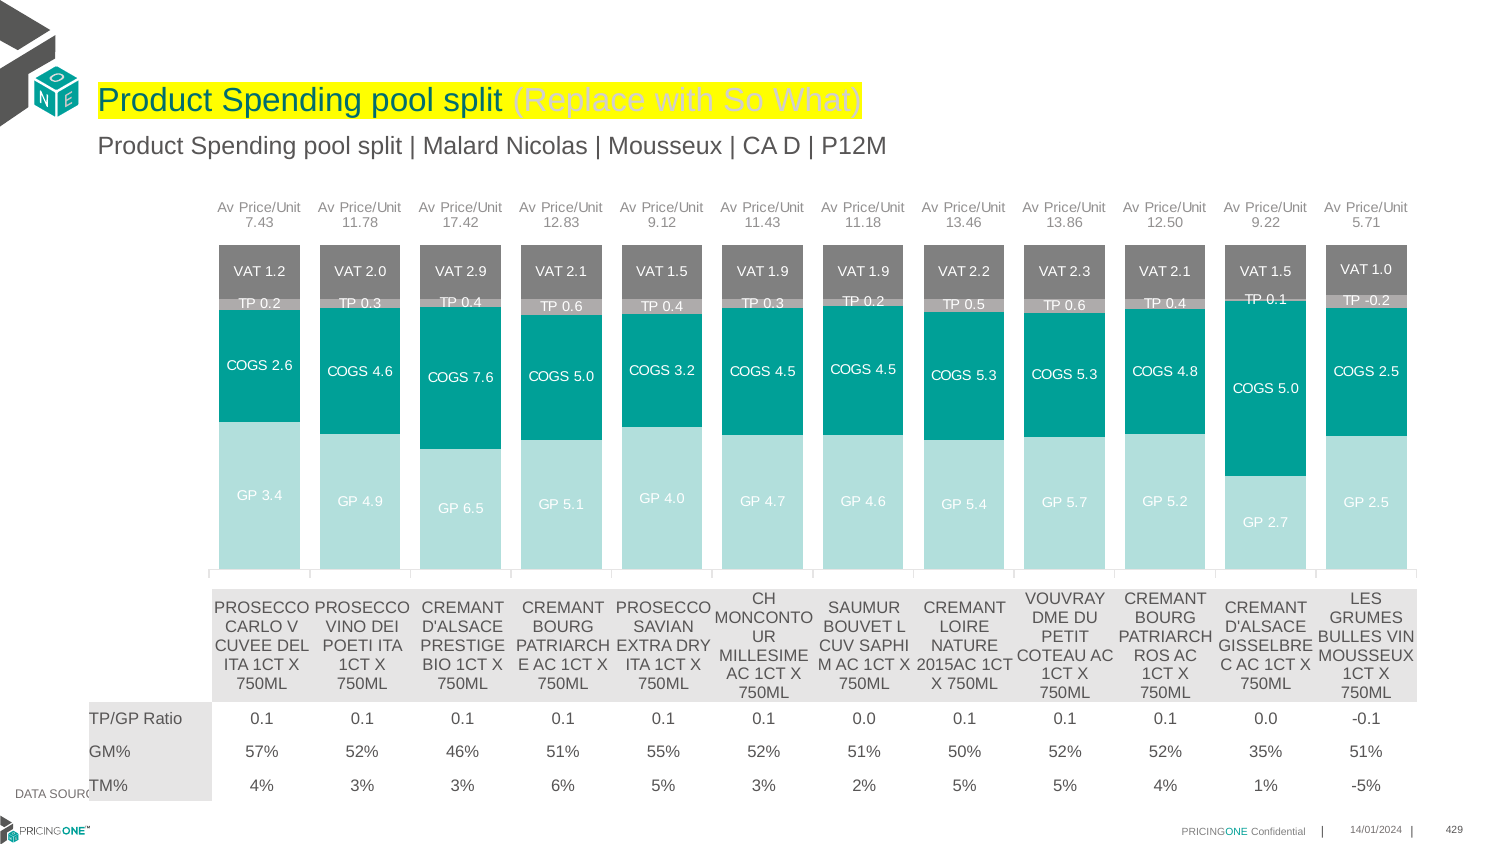

# Product Spending pool split (Replace with So What)
Product Spending pool split | Malard Nicolas | Mousseux | CA D | P12M

### Chart

| Category | GP | COGS | TP | VAT |
|---|---|---|---|---|
| Av Price/Unit 7.43 | 3.3595733821733824 | 2.581660024420024 | 0.2471060317460303 | 1.2376678876678886 |
| Av Price/Unit 11.78 | 4.899850854102493 | 4.577345757490899 | 0.3376369644357329 | 1.962965555866704 |
| Av Price/Unit 17.42 | 6.47788861979779 | 7.612153397601693 | 0.4273574653186003 | 2.903479896543616 |
| Av Price/Unit 12.83 | 5.112365545224006 | 4.9615751310228235 | 0.6170569399830956 | 2.1382079459002523 |
| Av Price/Unit 9.12 | 3.9871078947368424 | 3.2012289473684206 | 0.4132399526423418 | 1.5203153589495215 |
| Av Price/Unit 11.43 | 4.743316512776465 | 4.45430212583208 | 0.3256796220742988 | 1.904659652136567 |
| Av Price/Unit 11.18 | 4.635426557526149 | 4.4557745793542525 | 0.22879824162498075 | 1.8639912081249057 |
| Av Price/Unit 13.46 | 5.370509855072464 | 5.31927768115942 | 0.5304707890499198 | 2.2440418679549103 |
| Av Price/Unit 13.86 | 5.654356573922532 | 5.31115259138025 | 0.5865912165848339 | 2.310420076377523 |
| Av Price/Unit 12.50 | 5.215860215053763 | 4.808426827956989 | 0.3946197670250893 | 2.083781362007168 |
| Av Price/Unit 9.22 | 2.6536329434697854 | 4.9568031189083825 | 0.07190636777127946 | 1.5364684860298898 |
| Av Price/Unit 5.71 | 2.549710656316161 | 2.450289343683839 | -0.24641260879792792 | 0.9507174782404123 |
|  | PROSECCO CARLO V CUVEE DEL ITA 1CT X 750ML | PROSECCO VINO DEI POETI ITA 1CT X 750ML | CREMANT D'ALSACE PRESTIGE BIO 1CT X 750ML | CREMANT BOURG PATRIARCHE AC 1CT X 750ML | PROSECCO SAVIAN EXTRA DRY ITA 1CT X 750ML | CH MONCONTOUR MILLESIME AC 1CT X 750ML | SAUMUR BOUVET L CUV SAPHI M AC 1CT X 750ML | CREMANT LOIRE NATURE 2015AC 1CT X 750ML | VOUVRAY DME DU PETIT COTEAU AC 1CT X 750ML | CREMANT BOURG PATRIARCH ROS AC 1CT X 750ML | CREMANT D'ALSACE GISSELBREC AC 1CT X 750ML | LES GRUMES BULLES VIN MOUSSEUX 1CT X 750ML |
| --- | --- | --- | --- | --- | --- | --- | --- | --- | --- | --- | --- | --- |
| TP/GP Ratio | 0.1 | 0.1 | 0.1 | 0.1 | 0.1 | 0.1 | 0.0 | 0.1 | 0.1 | 0.1 | 0.0 | -0.1 |
| GM% | 57% | 52% | 46% | 51% | 55% | 52% | 51% | 50% | 52% | 52% | 35% | 51% |
| TM% | 4% | 3% | 3% | 6% | 5% | 3% | 2% | 5% | 5% | 4% | 1% | -5% |
DATA SOURCE: Client P&L

14/01/2024
429